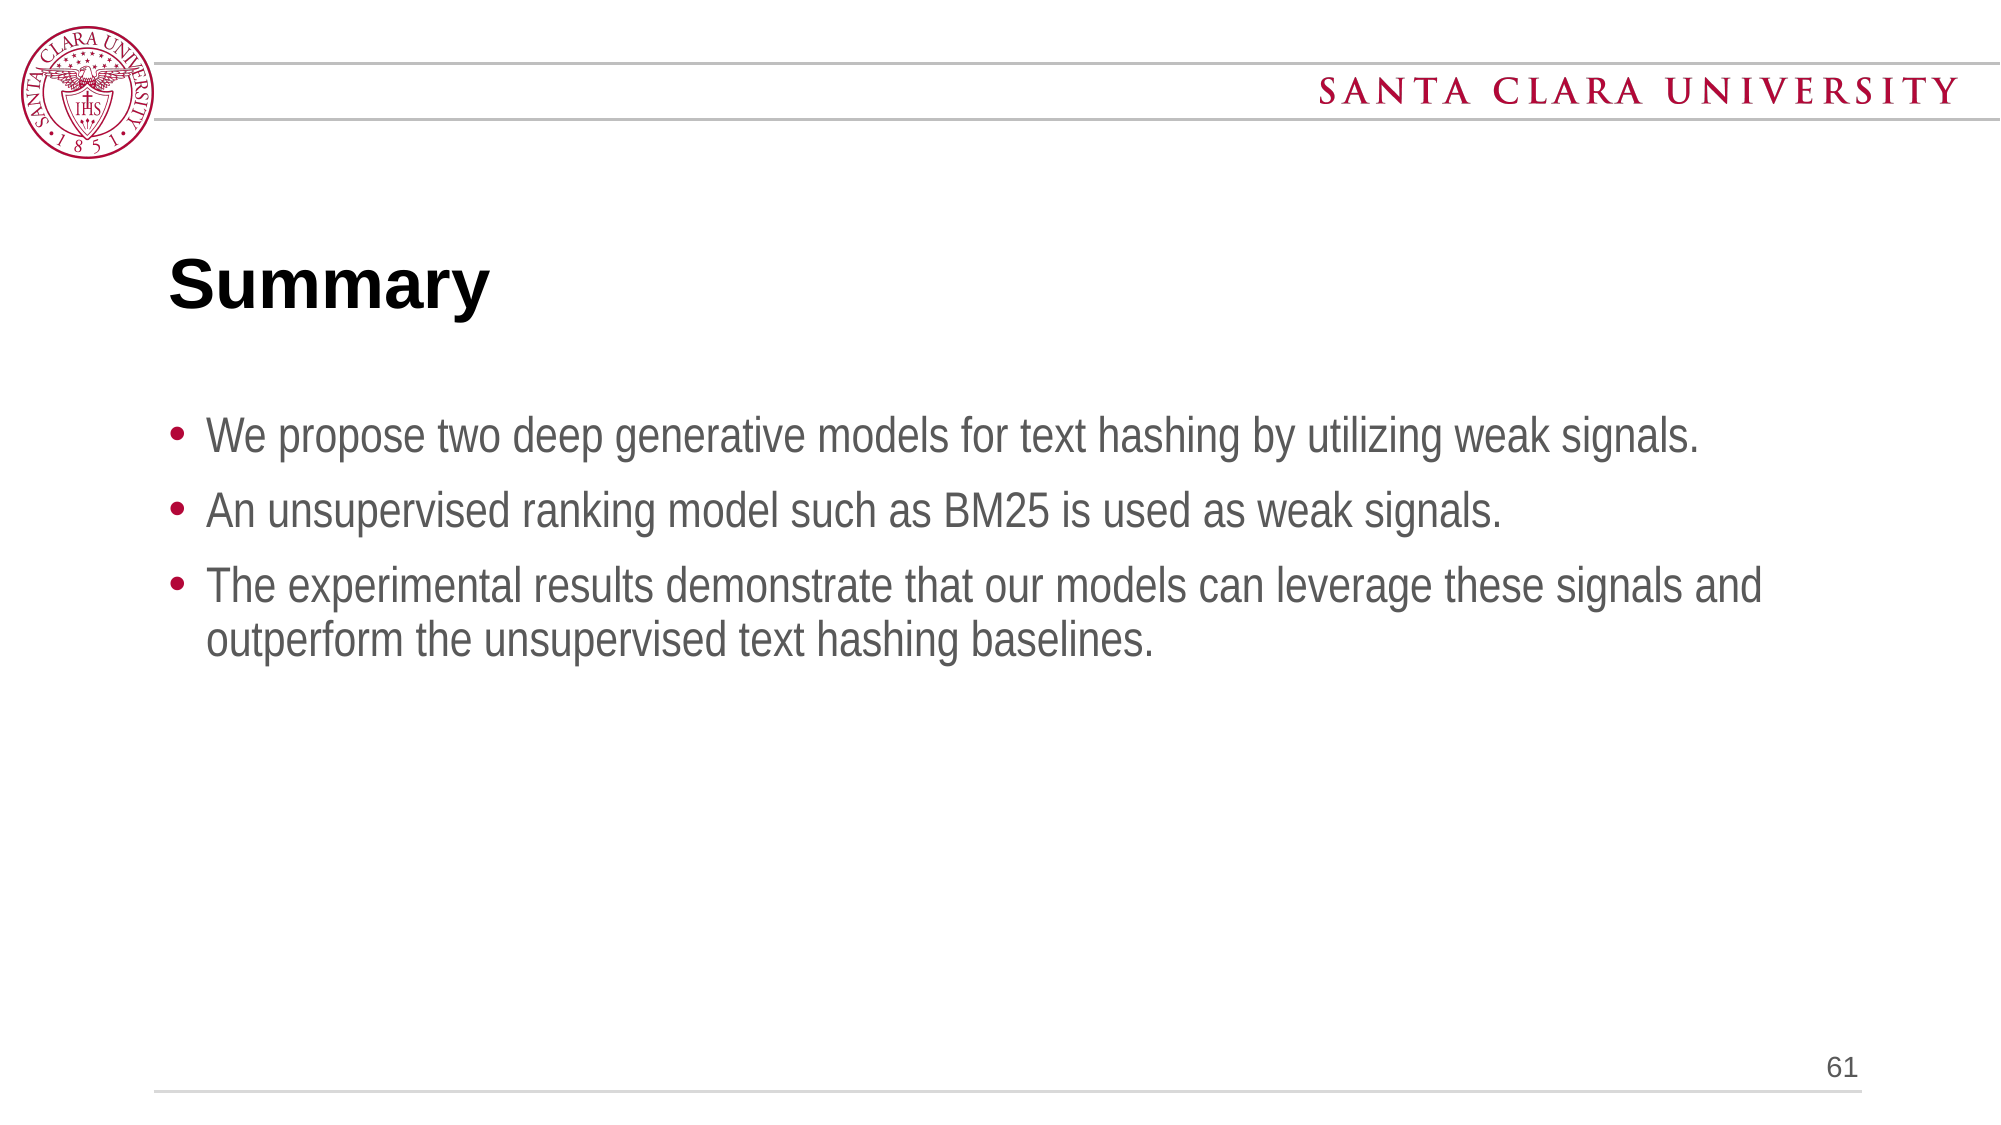

# Summary
We propose two deep generative models for text hashing by utilizing weak signals.
An unsupervised ranking model such as BM25 is used as weak signals.
The experimental results demonstrate that our models can leverage these signals and outperform the unsupervised text hashing baselines.
61